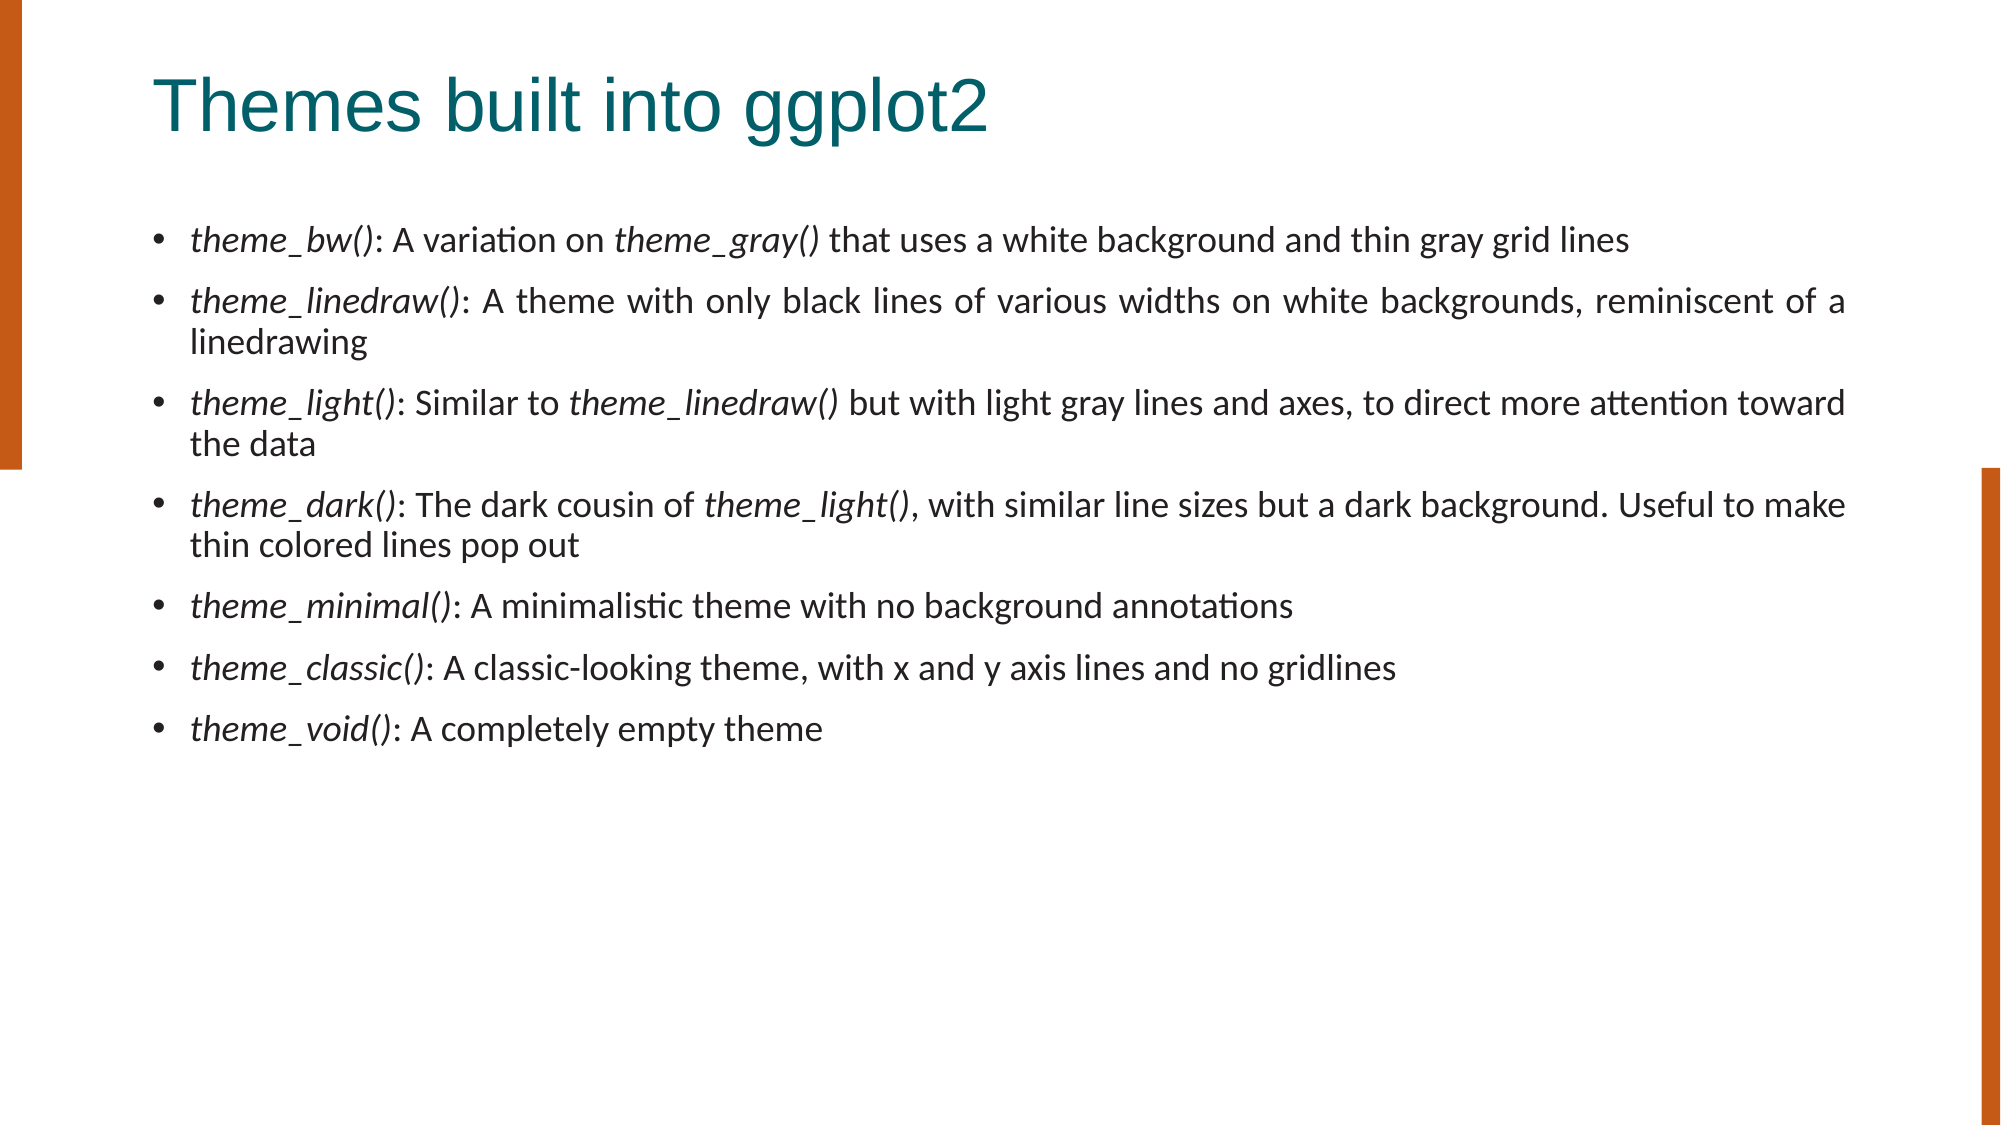

# Themes built into ggplot2
theme_bw(): A variation on theme_gray() that uses a white background and thin gray grid lines
theme_linedraw(): A theme with only black lines of various widths on white backgrounds, reminiscent of a linedrawing
theme_light(): Similar to theme_linedraw() but with light gray lines and axes, to direct more attention toward the data
theme_dark(): The dark cousin of theme_light(), with similar line sizes but a dark background. Useful to make thin colored lines pop out
theme_minimal(): A minimalistic theme with no background annotations
theme_classic(): A classic-looking theme, with x and y axis lines and no gridlines
theme_void(): A completely empty theme